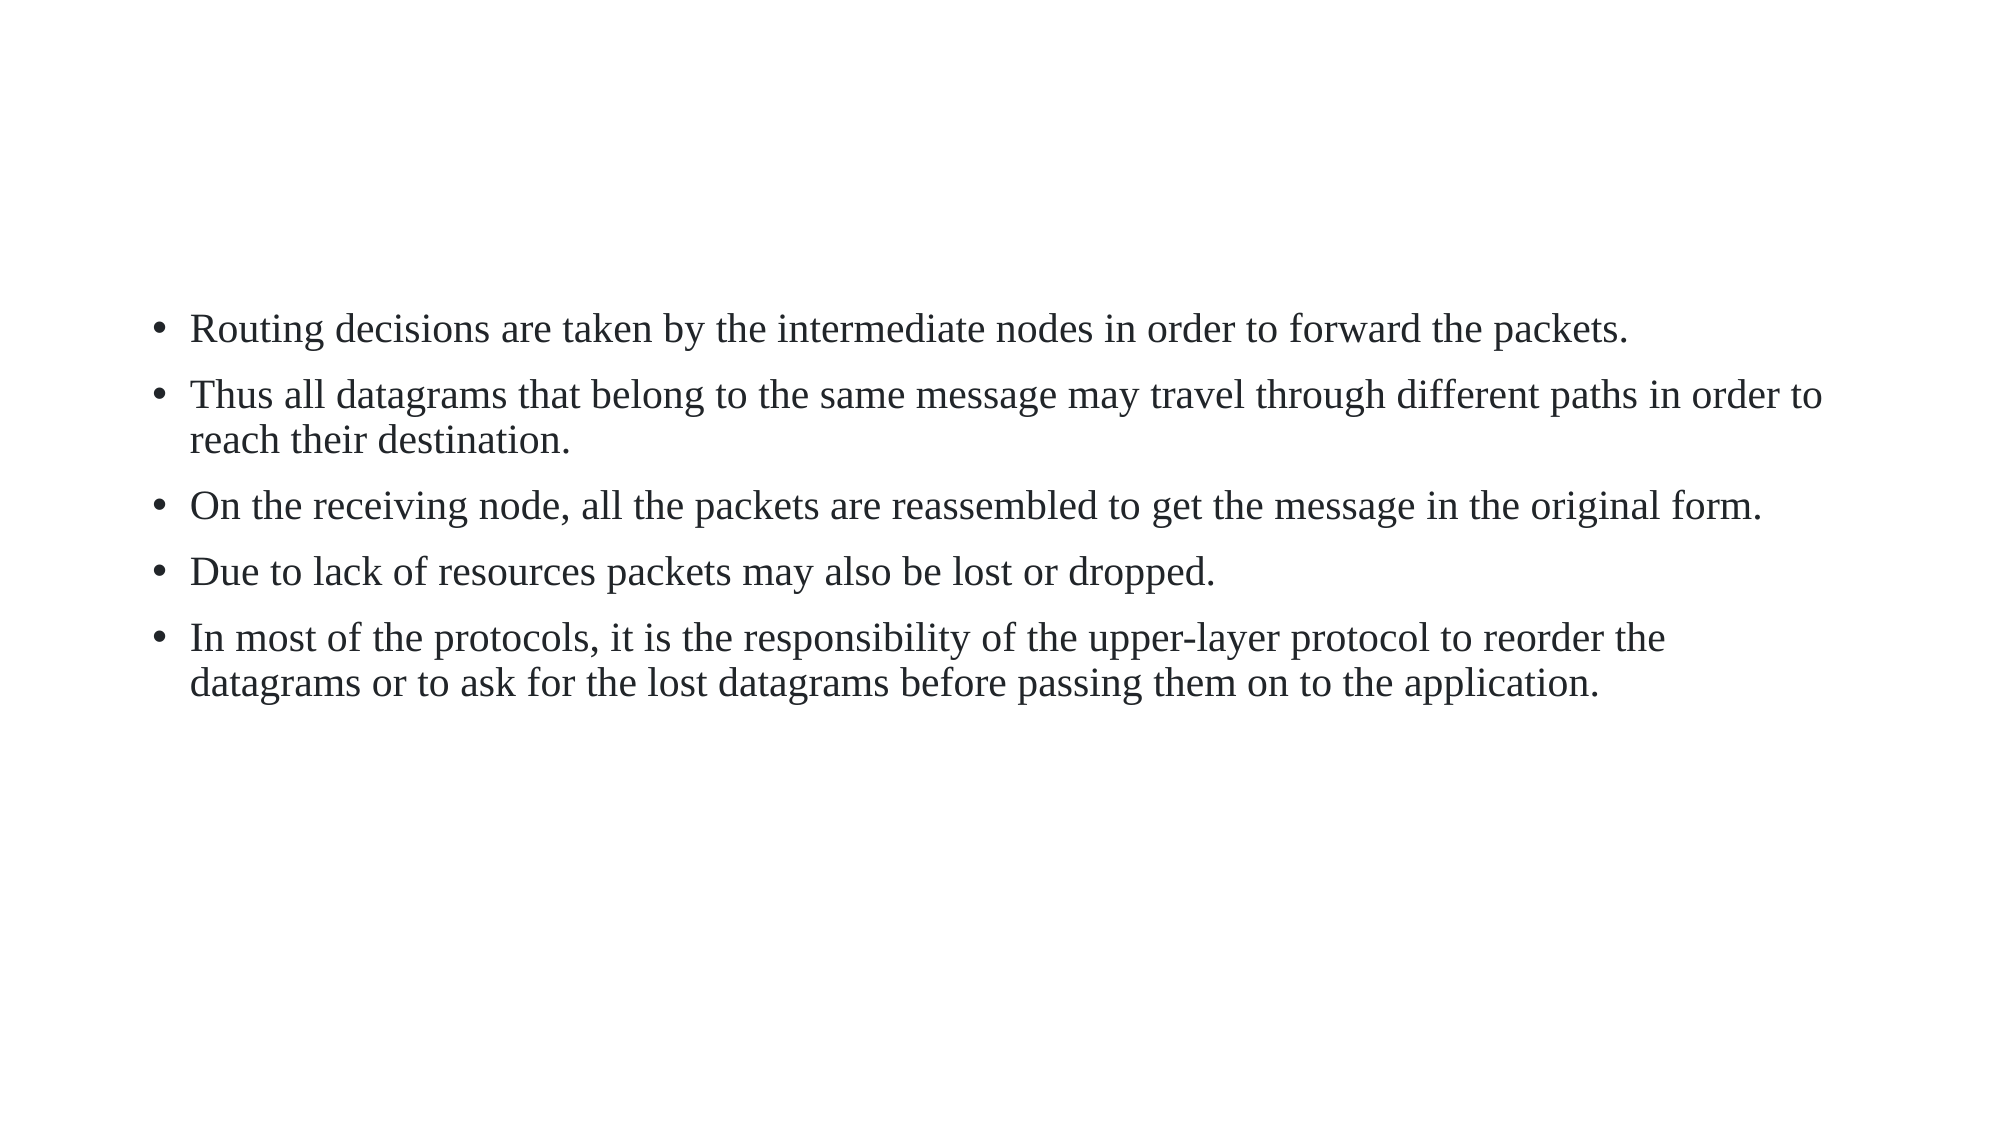

Routing decisions are taken by the intermediate nodes in order to forward the packets.
Thus all datagrams that belong to the same message may travel through different paths in order to reach their destination.
On the receiving node, all the packets are reassembled to get the message in the original form.
Due to lack of resources packets may also be lost or dropped.
In most of the protocols, it is the responsibility of the upper-layer protocol to reorder the datagrams or to ask for the lost datagrams before passing them on to the application.